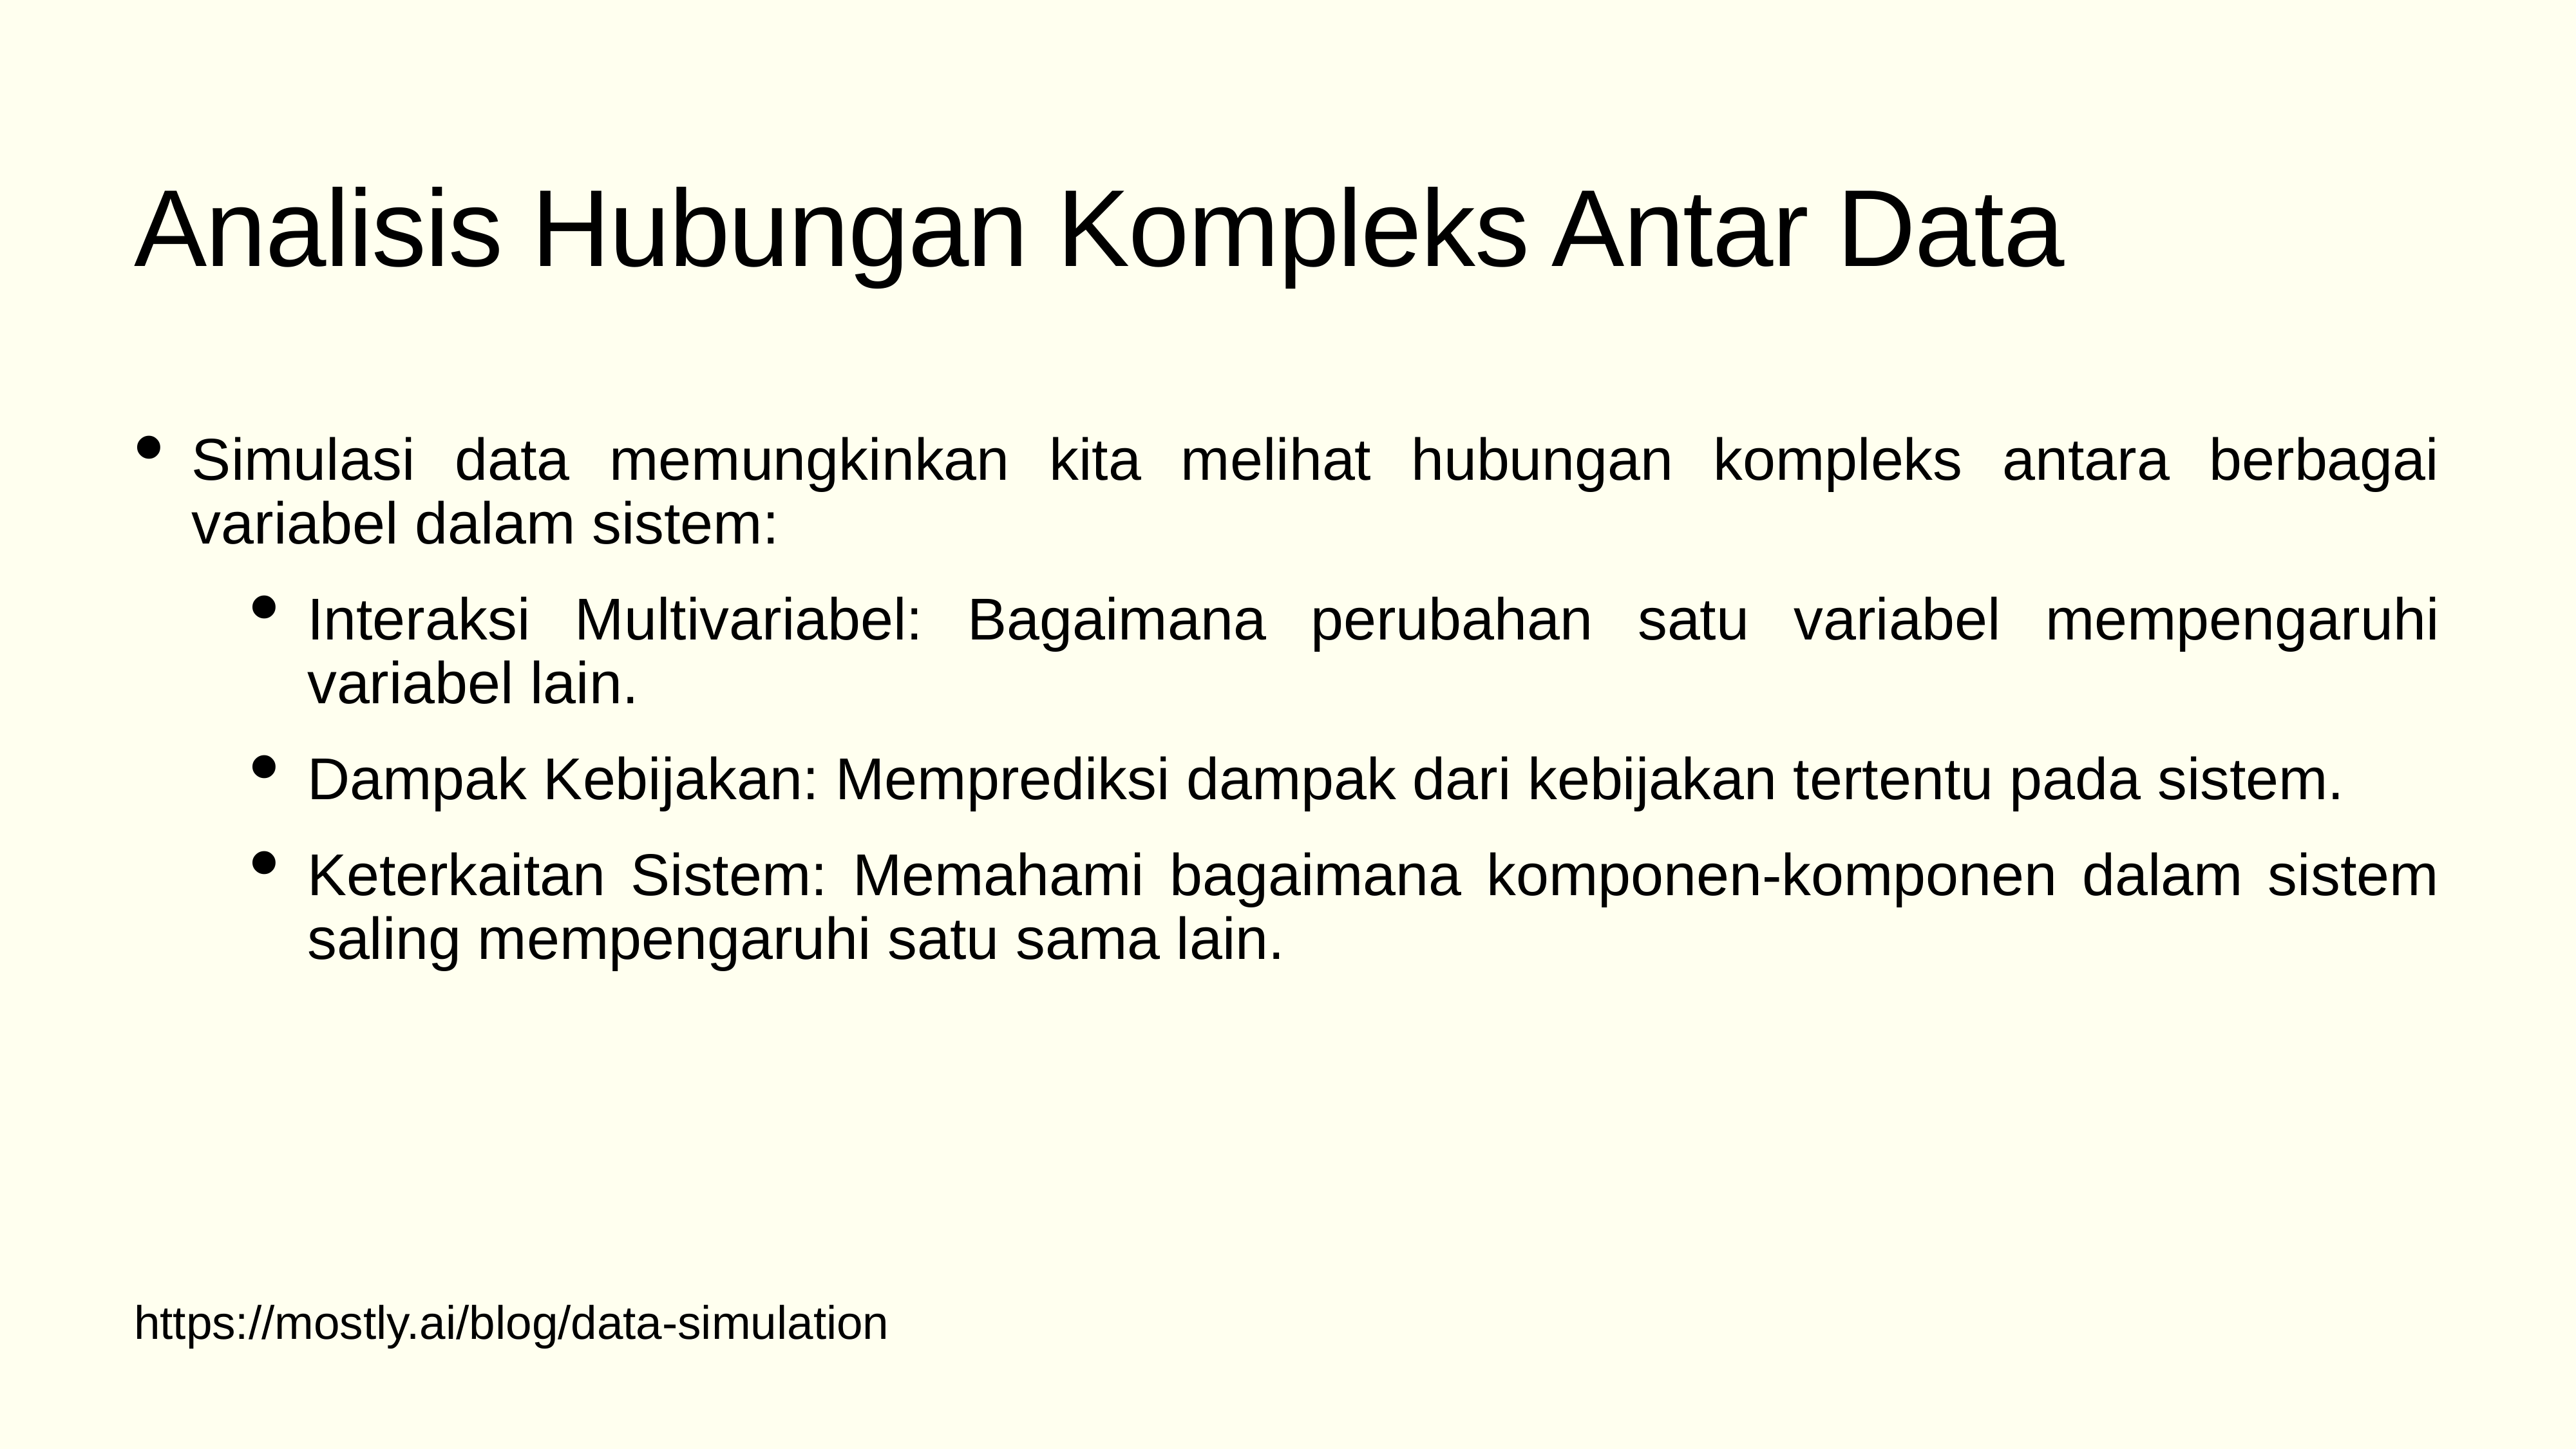

# Analisis Hubungan Kompleks Antar Data
Simulasi data memungkinkan kita melihat hubungan kompleks antara berbagai variabel dalam sistem:
Interaksi Multivariabel: Bagaimana perubahan satu variabel mempengaruhi variabel lain.
Dampak Kebijakan: Memprediksi dampak dari kebijakan tertentu pada sistem.
Keterkaitan Sistem: Memahami bagaimana komponen-komponen dalam sistem saling mempengaruhi satu sama lain.
https://mostly.ai/blog/data-simulation